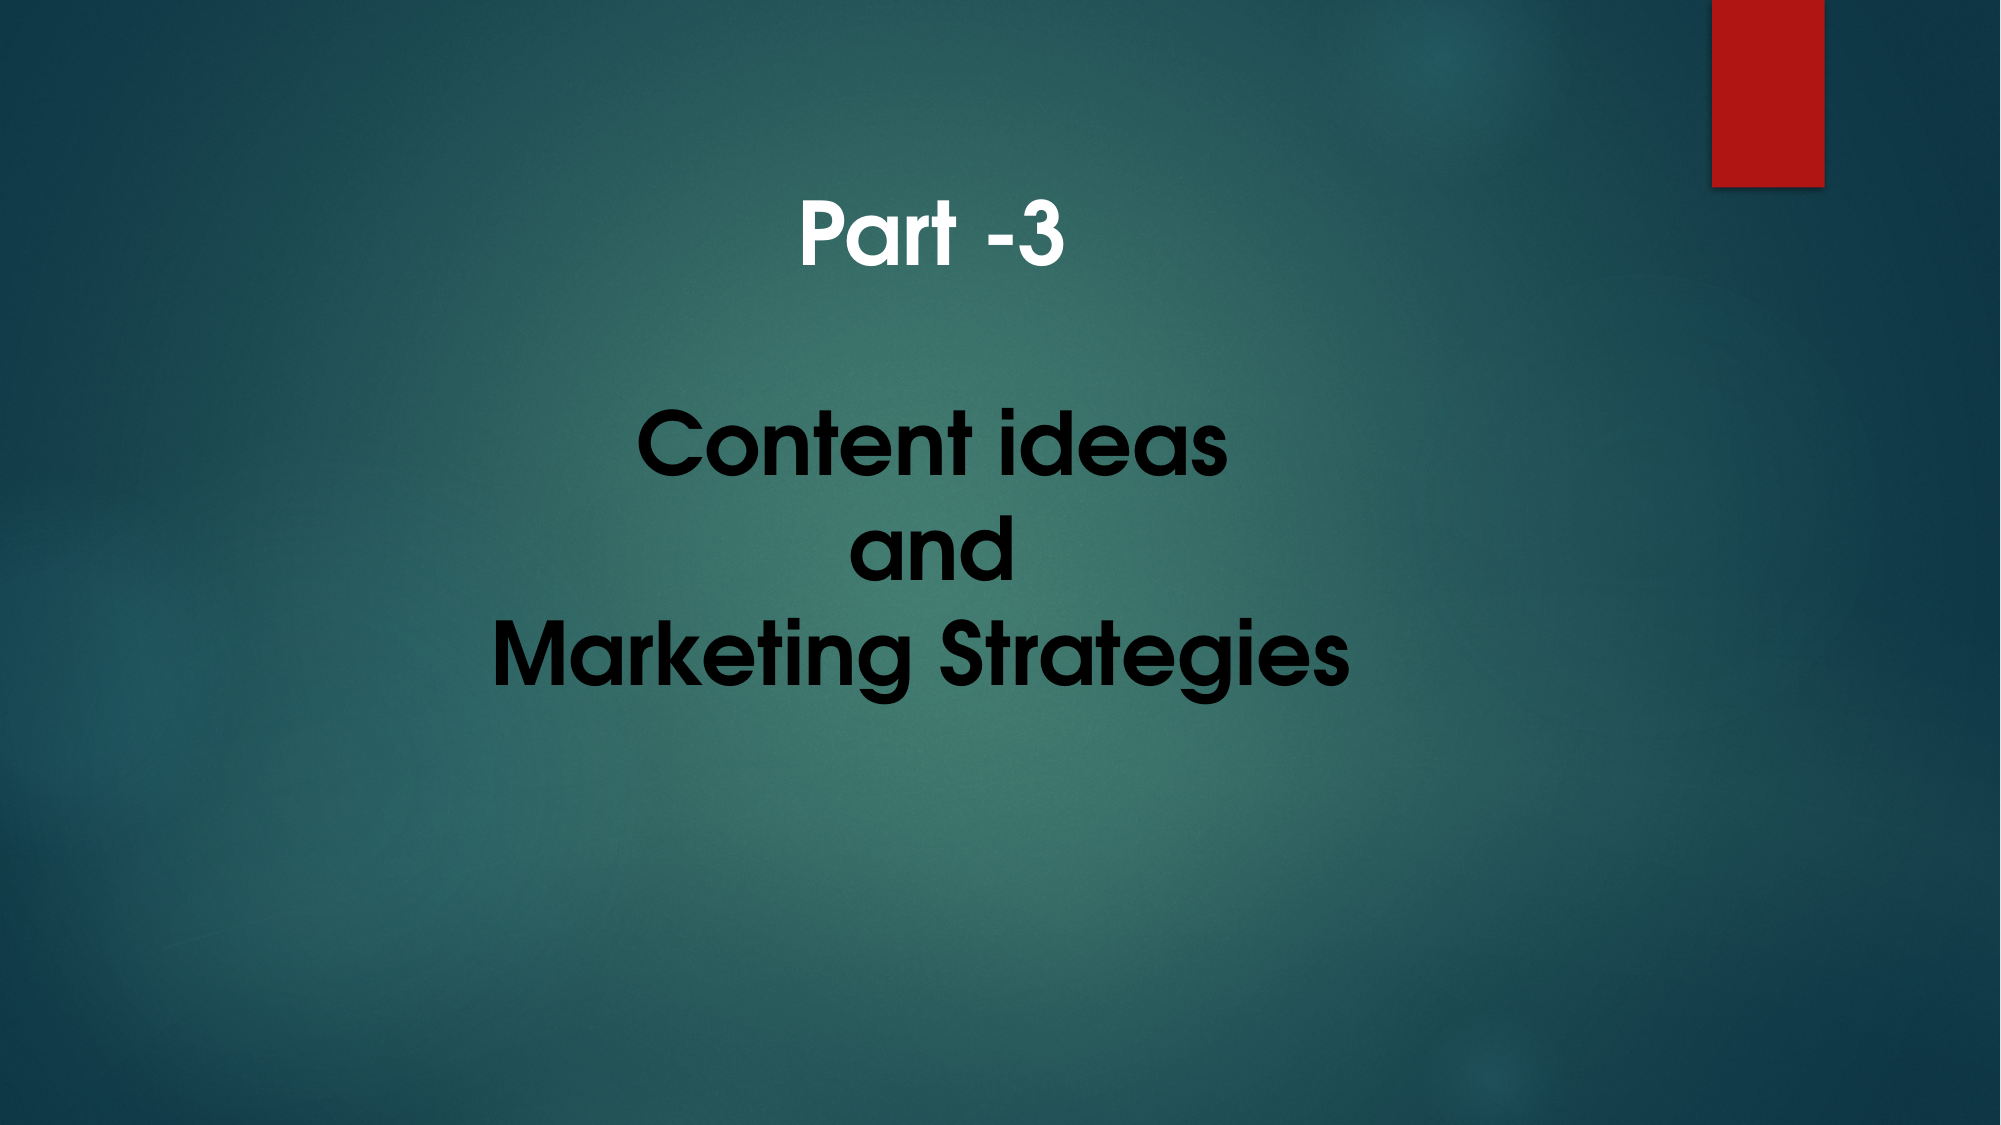

# Part -3 Content ideas and Marketing Strategies